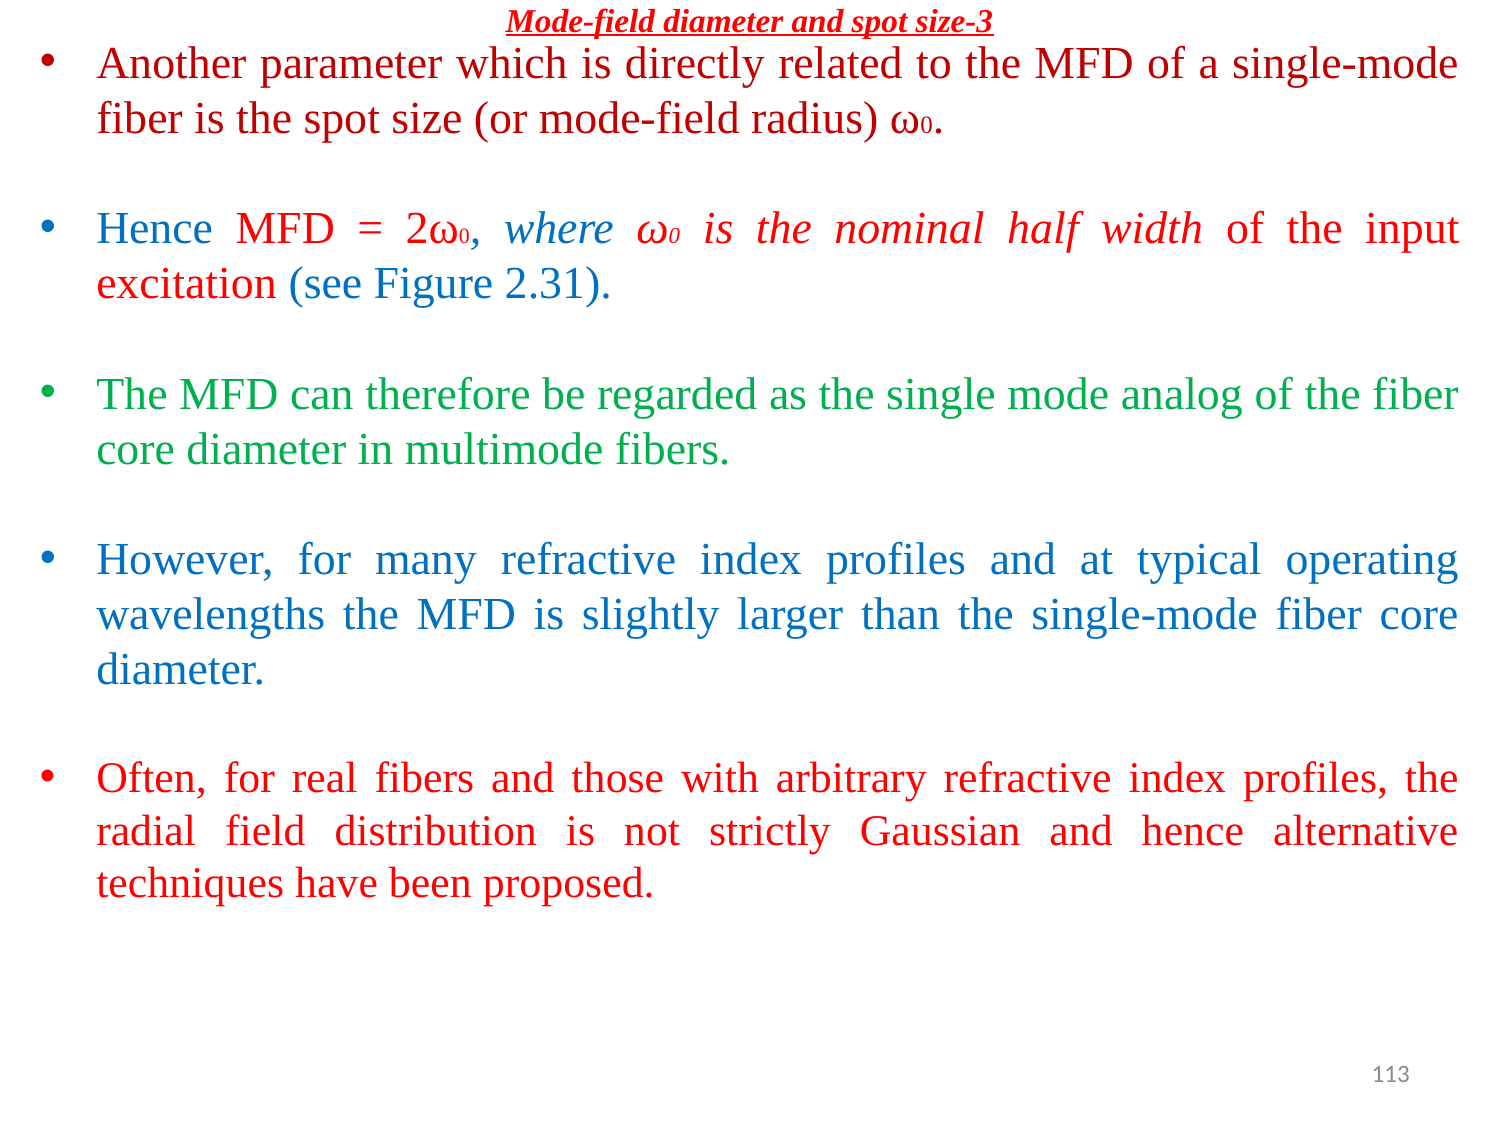

# Mode-field diameter and spot size-3
Another parameter which is directly related to the MFD of a single-mode fiber is the spot size (or mode-field radius) ω0.

Hence MFD = 2ω0, where ω0 is the nominal half width of the input excitation (see Figure 2.31).

The MFD can therefore be regarded as the single mode analog of the fiber core diameter in multimode fibers.

However, for many refractive index profiles and at typical operating wavelengths the MFD is slightly larger than the single-mode fiber core diameter.

Often, for real fibers and those with arbitrary refractive index profiles, the radial field distribution is not strictly Gaussian and hence alternative techniques have been proposed.

113